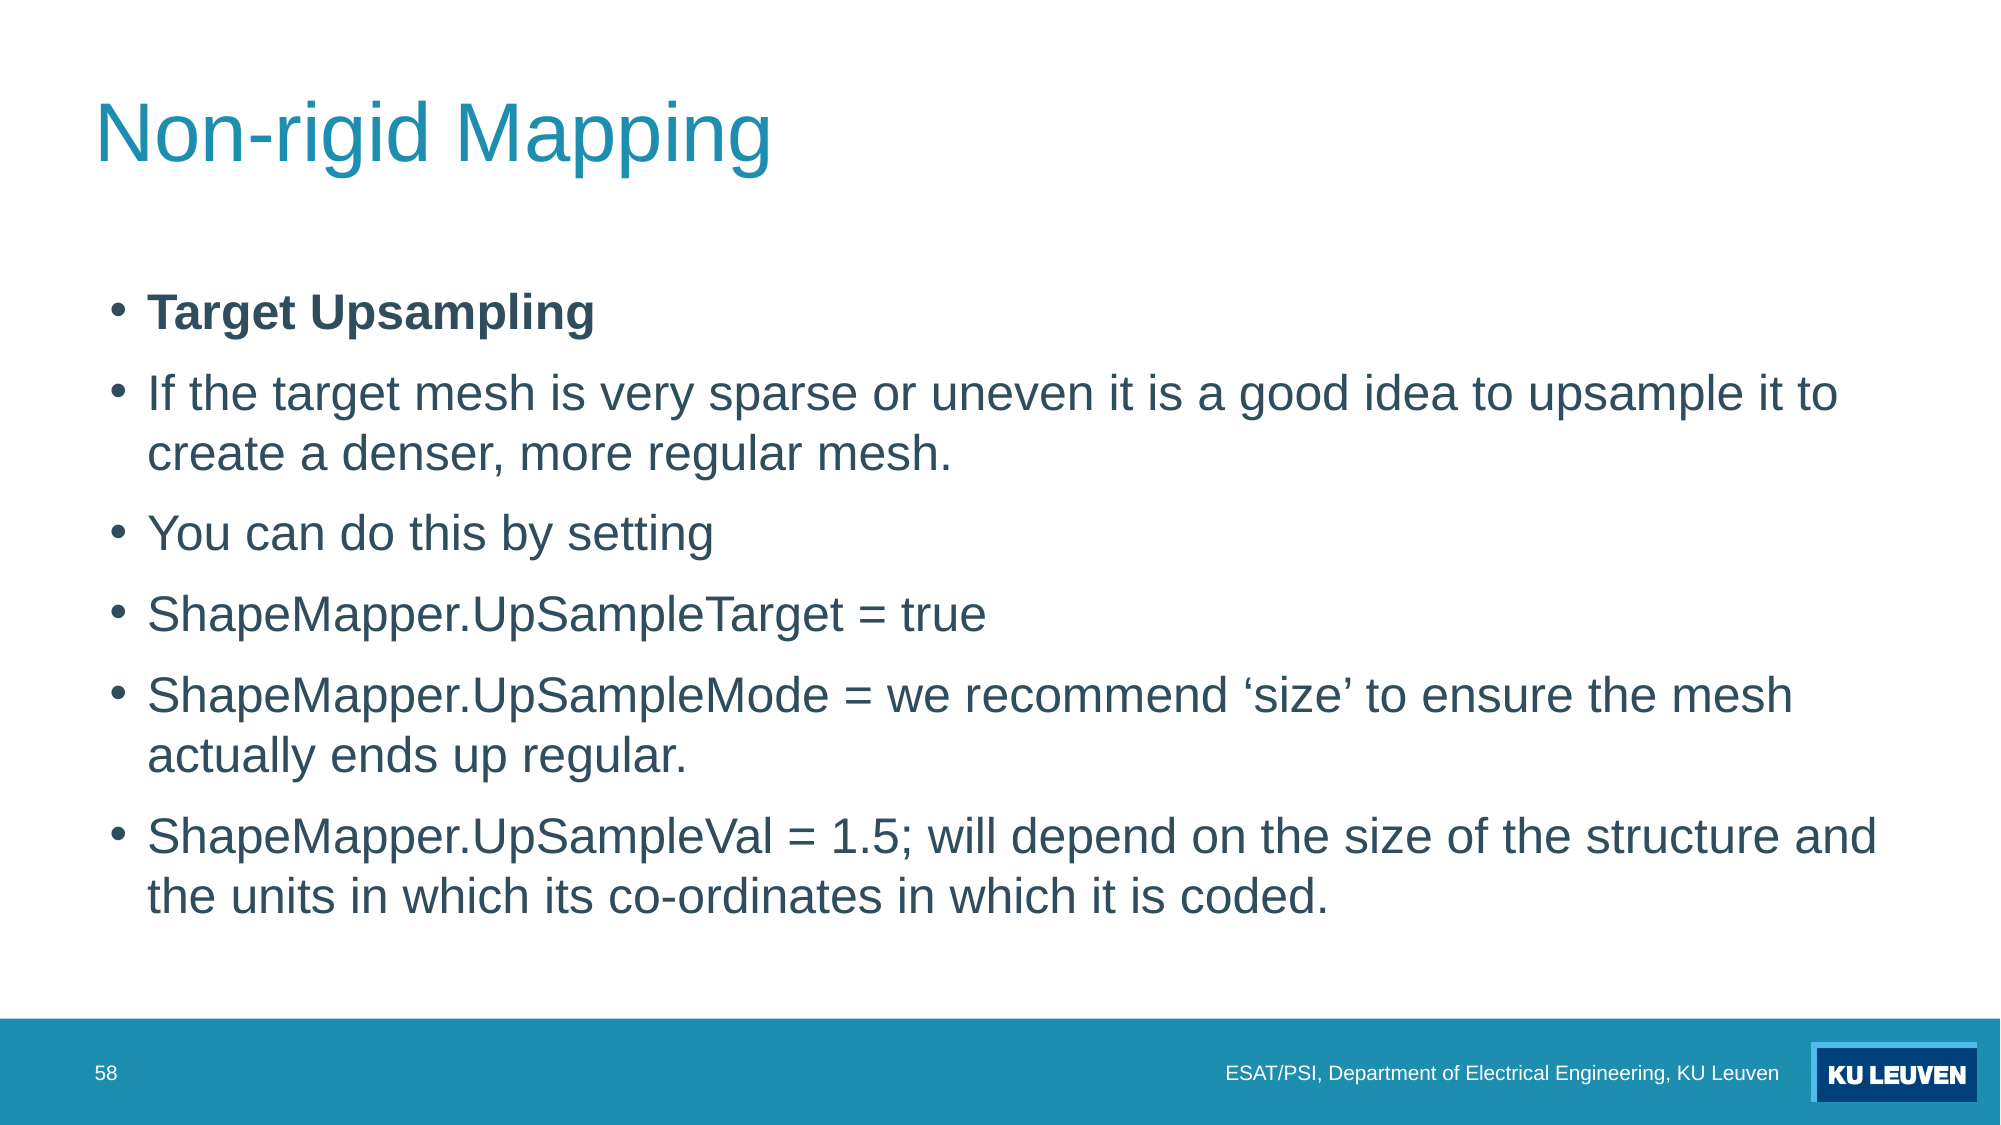

# Non-rigid Mapping
Target Upsampling
If the target mesh is very sparse or uneven it is a good idea to upsample it to create a denser, more regular mesh.
You can do this by setting
ShapeMapper.UpSampleTarget = true
ShapeMapper.UpSampleMode = we recommend ‘size’ to ensure the mesh actually ends up regular.
ShapeMapper.UpSampleVal = 1.5; will depend on the size of the structure and the units in which its co-ordinates in which it is coded.

58
ESAT/PSI, Department of Electrical Engineering, KU Leuven